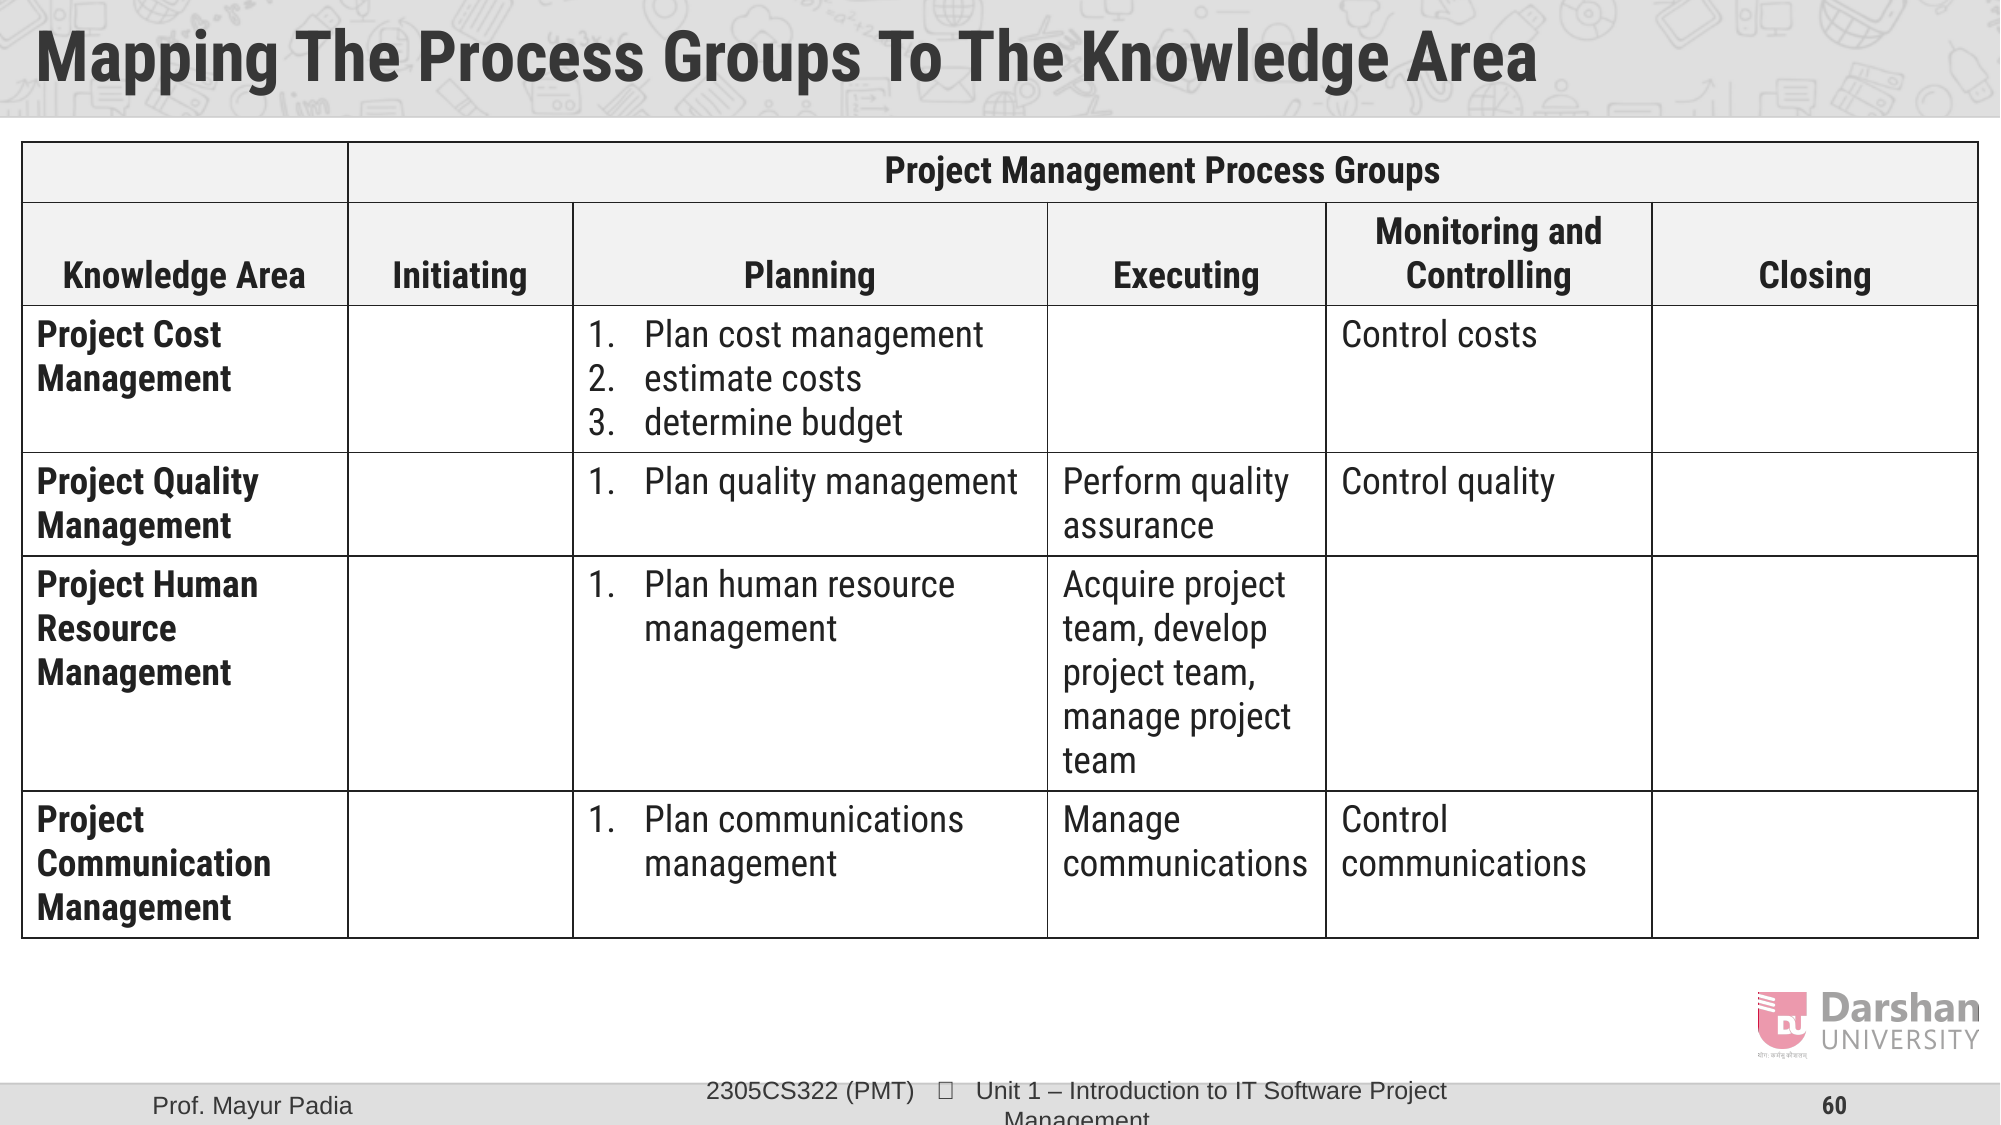

# Mapping The Process Groups To The Knowledge Area
|  | Project Management Process Groups |  |  |  |  |
| --- | --- | --- | --- | --- | --- |
| Knowledge Area | Initiating | Planning | Executing | Monitoring and Controlling | Closing |
| Project Cost Management |  | Plan cost management estimate costs determine budget |  | Control costs |  |
| Project Quality Management |  | Plan quality management | Perform quality assurance | Control quality |  |
| Project Human Resource Management |  | Plan human resource management | Acquire project team, develop project team, manage project team |  |  |
| Project Communication Management |  | Plan communications management | Manage communications | Control communications |  |